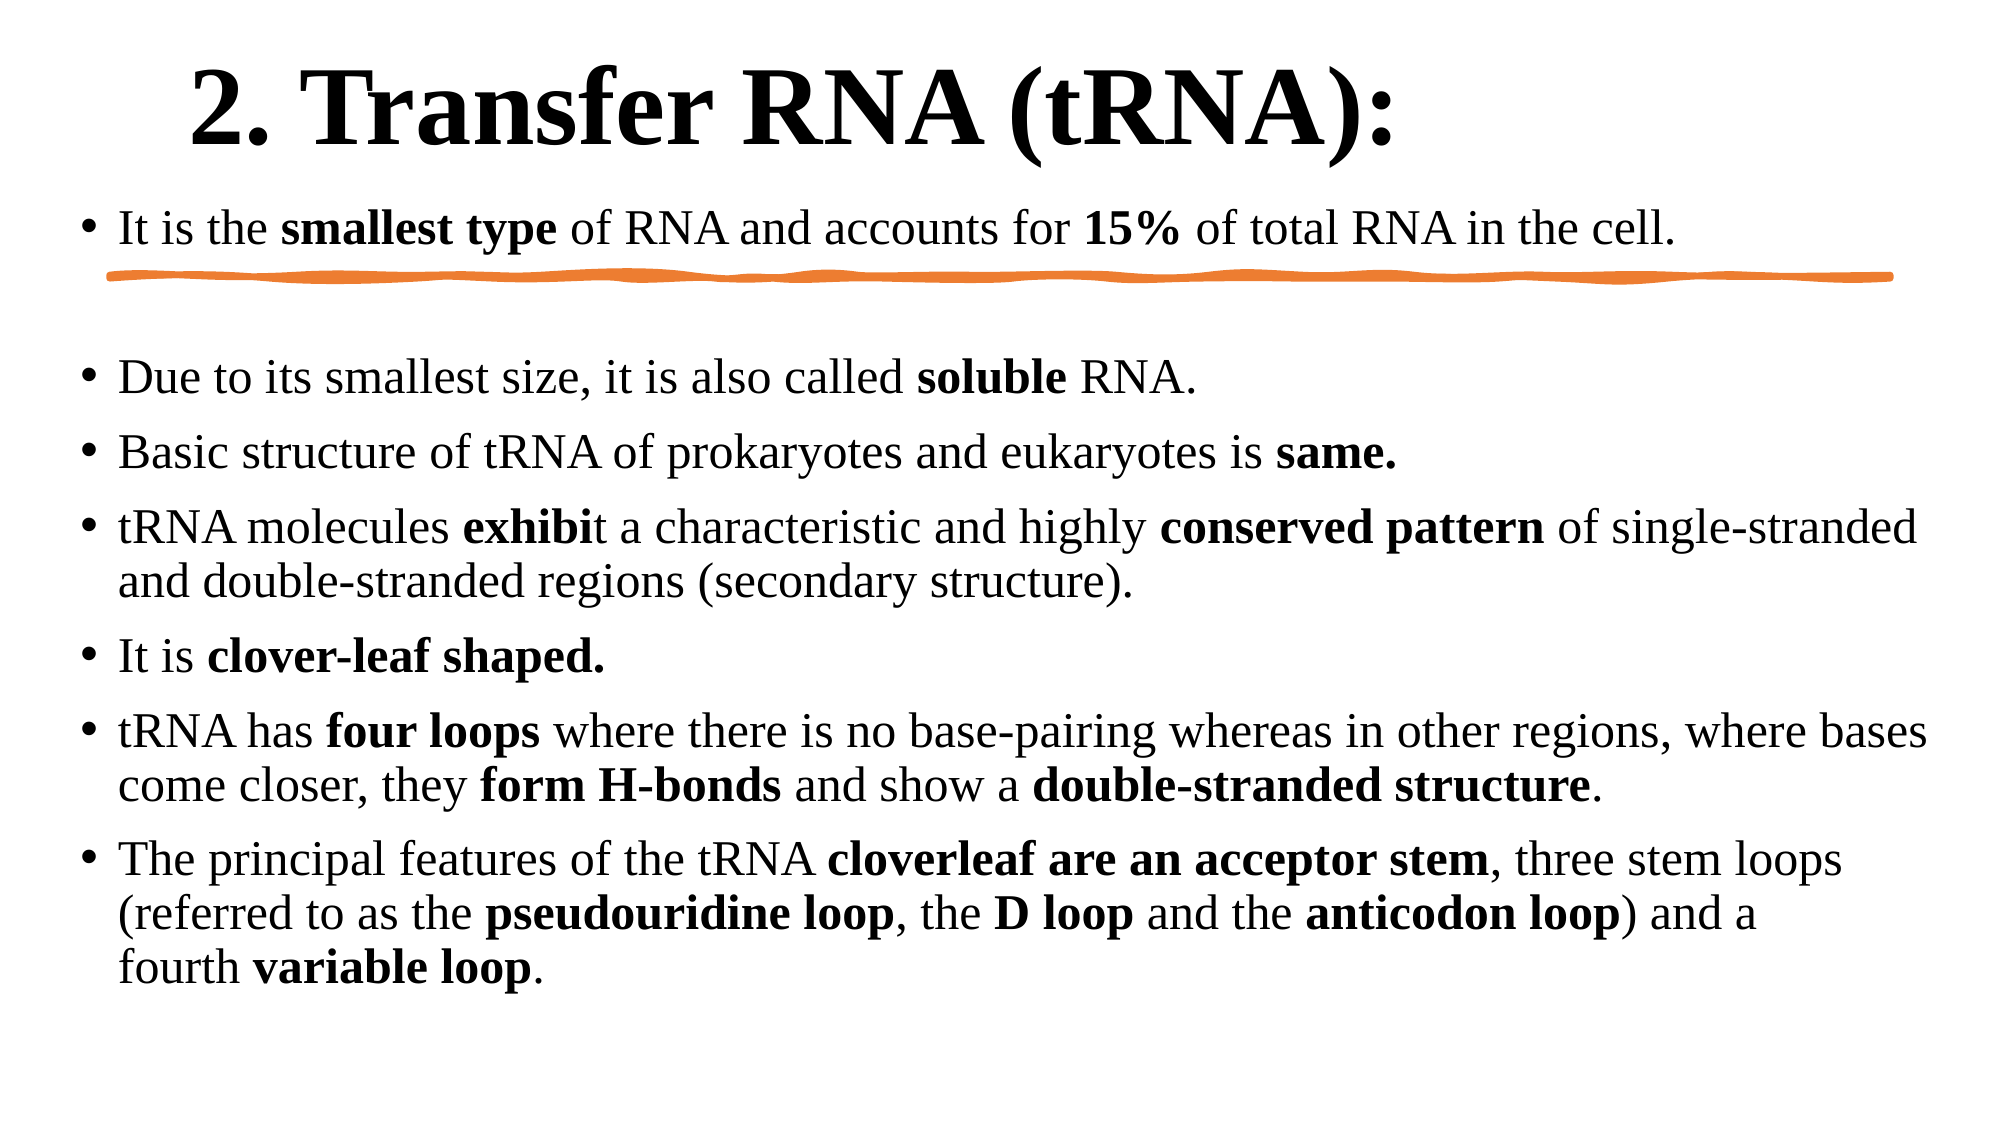

# 2. Transfer RNA (tRNA):
It is the smallest type of RNA and accounts for 15% of total RNA in the cell.

Due to its smallest size, it is also called soluble RNA.
Basic structure of tRNA of prokaryotes and eukaryotes is same.
tRNA molecules exhibit a characteristic and highly conserved pattern of single-stranded and double-stranded regions (secondary structure).
It is clover-leaf shaped.
tRNA has four loops where there is no base-pairing whereas in other regions, where bases come closer, they form H-bonds and show a double-stranded structure.
The principal features of the tRNA cloverleaf are an acceptor stem, three stem loops (referred to as the pseudouridine loop, the D loop and the anticodon loop) and a fourth variable loop.